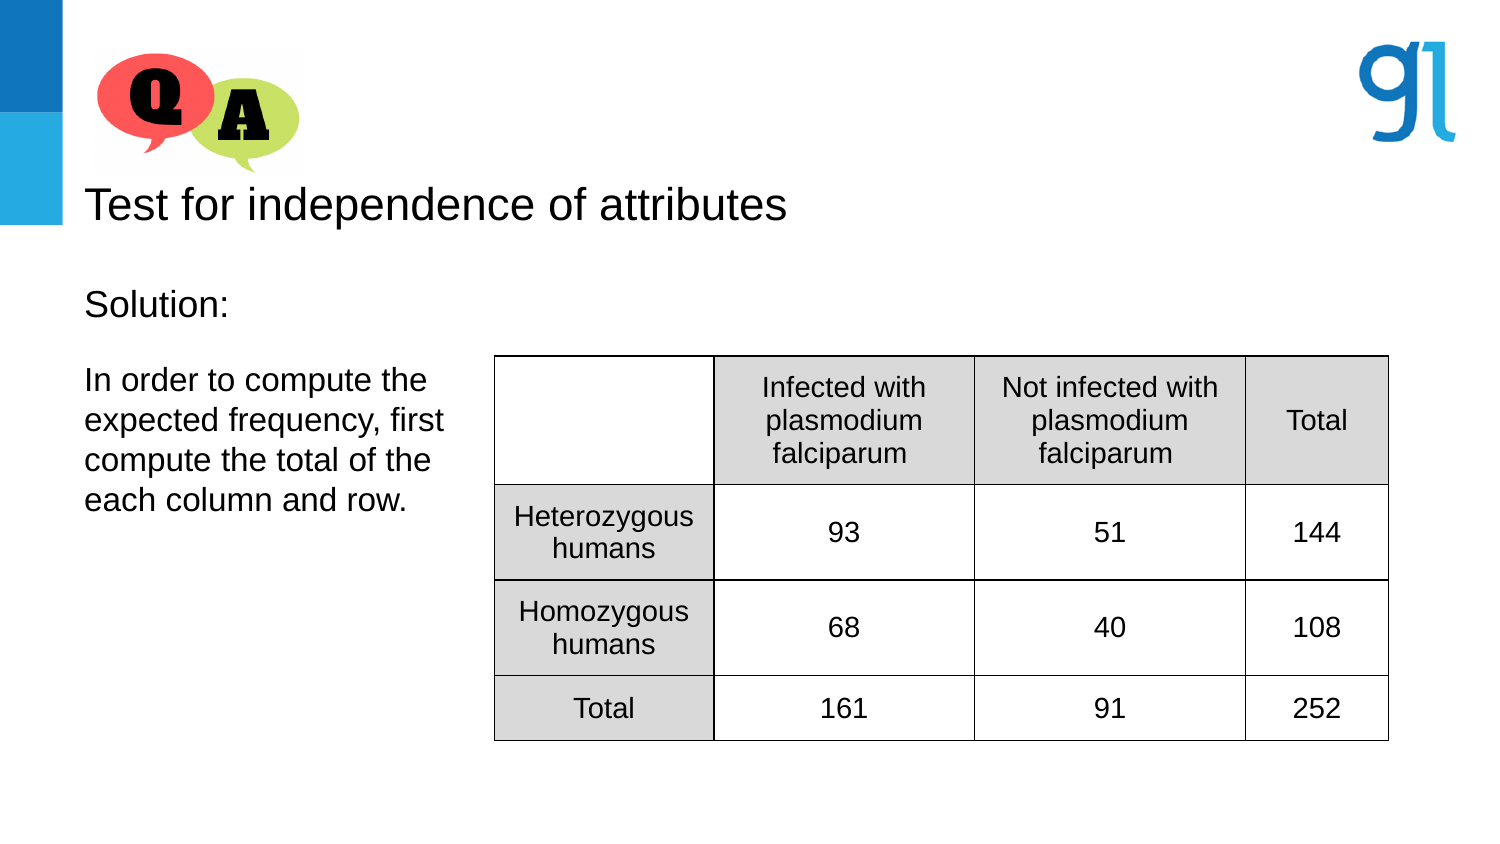

Test for independence of attributes
Solution:
In order to compute the expected frequency, first compute the total of the each column and row.

|  | Infected with plasmodium falciparum | Not infected with plasmodium falciparum | Total |
| --- | --- | --- | --- |
| Heterozygous humans | 93 | 51 | 144 |
| Homozygous humans | 68 | 40 | 108 |
| Total | 161 | 91 | 252 |